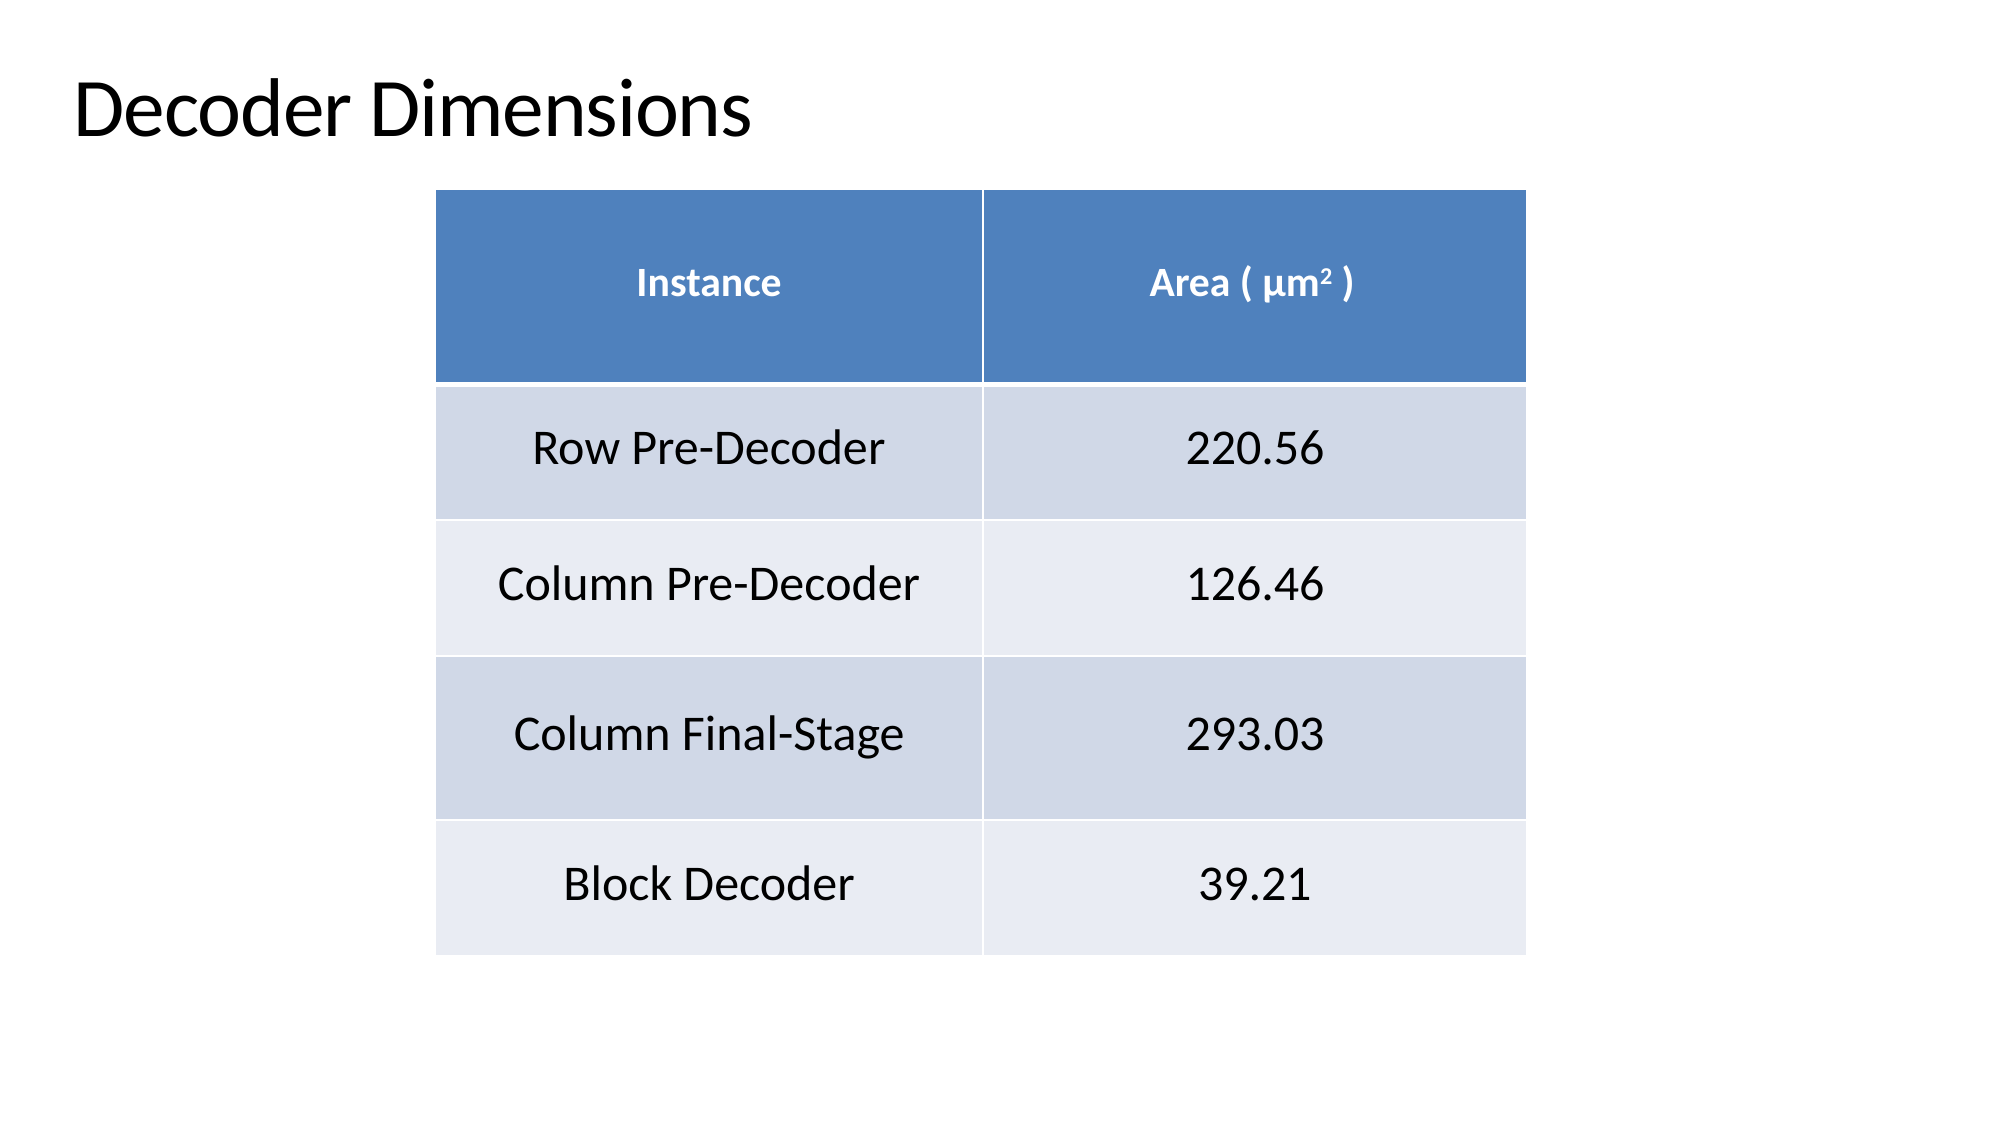

Decoder Dimensions
| Instance | Area ( µm2 ) |
| --- | --- |
| Row Pre-Decoder | 220.56 |
| Column Pre-Decoder | 126.46 |
| Column Final-Stage | 293.03 |
| Block Decoder | 39.21 |